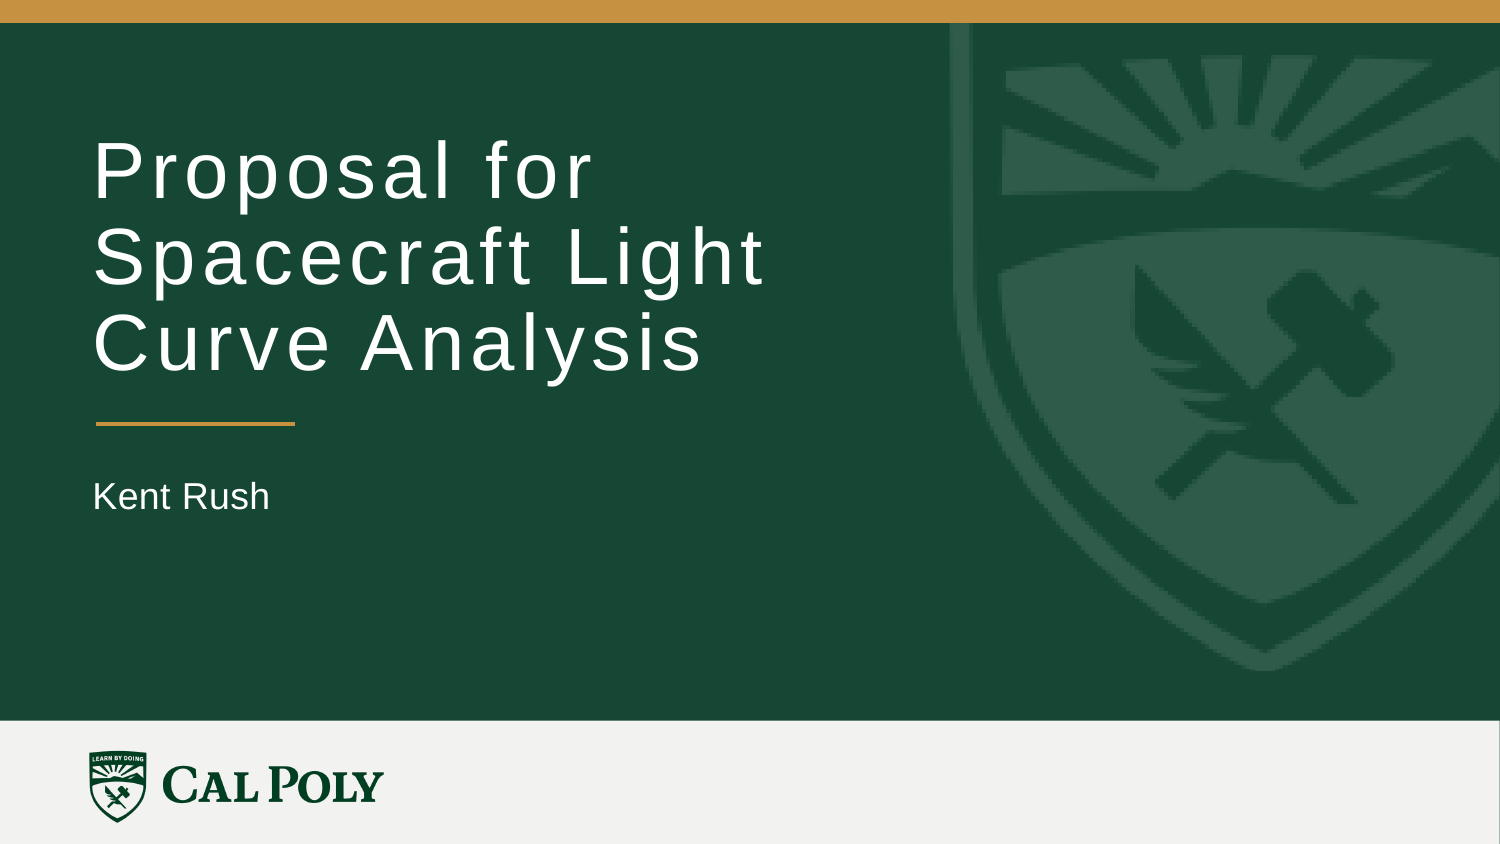

Proposal for Spacecraft Light Curve Analysis
Kent Rush